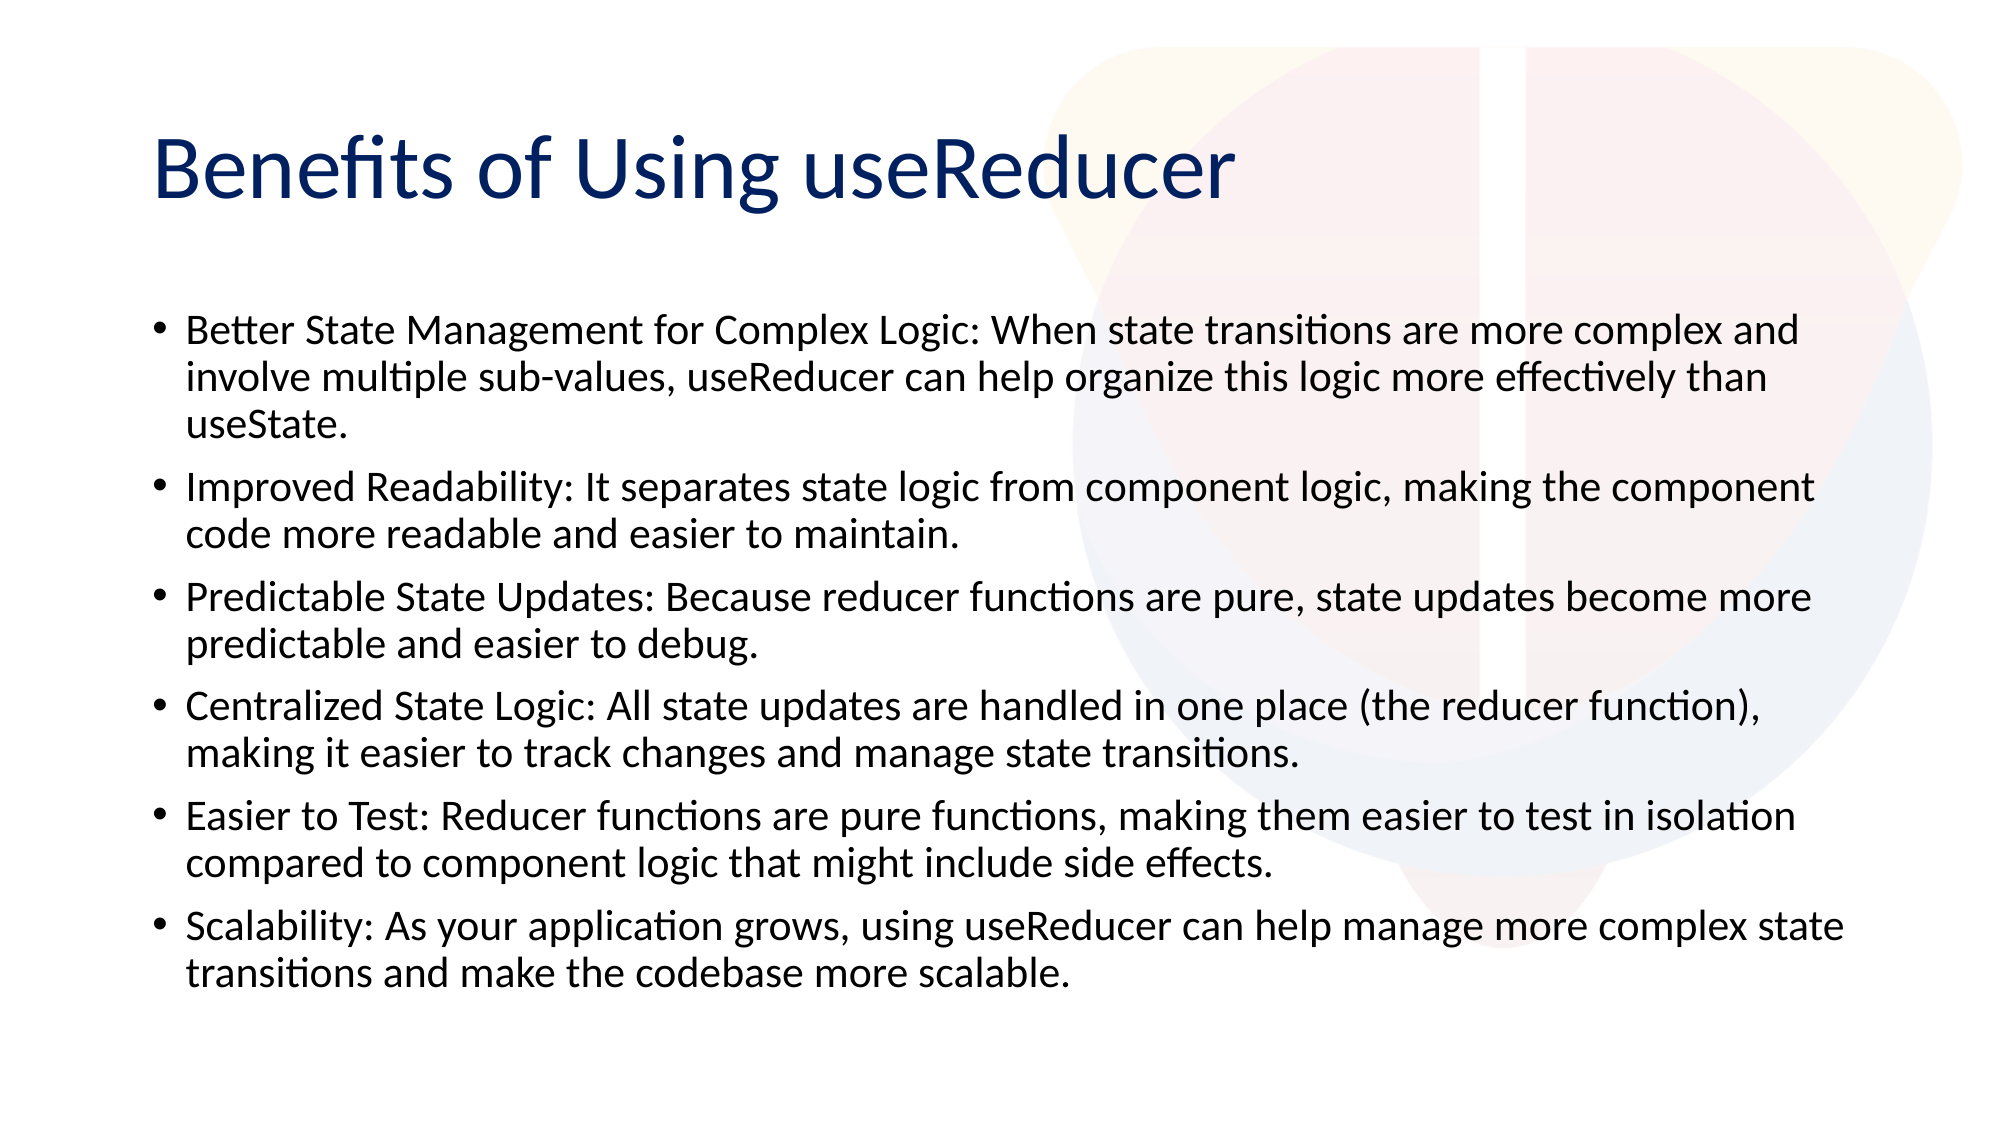

# Benefits of Using useReducer
Better State Management for Complex Logic: When state transitions are more complex and involve multiple sub-values, useReducer can help organize this logic more effectively than useState.
Improved Readability: It separates state logic from component logic, making the component code more readable and easier to maintain.
Predictable State Updates: Because reducer functions are pure, state updates become more predictable and easier to debug.
Centralized State Logic: All state updates are handled in one place (the reducer function), making it easier to track changes and manage state transitions.
Easier to Test: Reducer functions are pure functions, making them easier to test in isolation compared to component logic that might include side effects.
Scalability: As your application grows, using useReducer can help manage more complex state transitions and make the codebase more scalable.